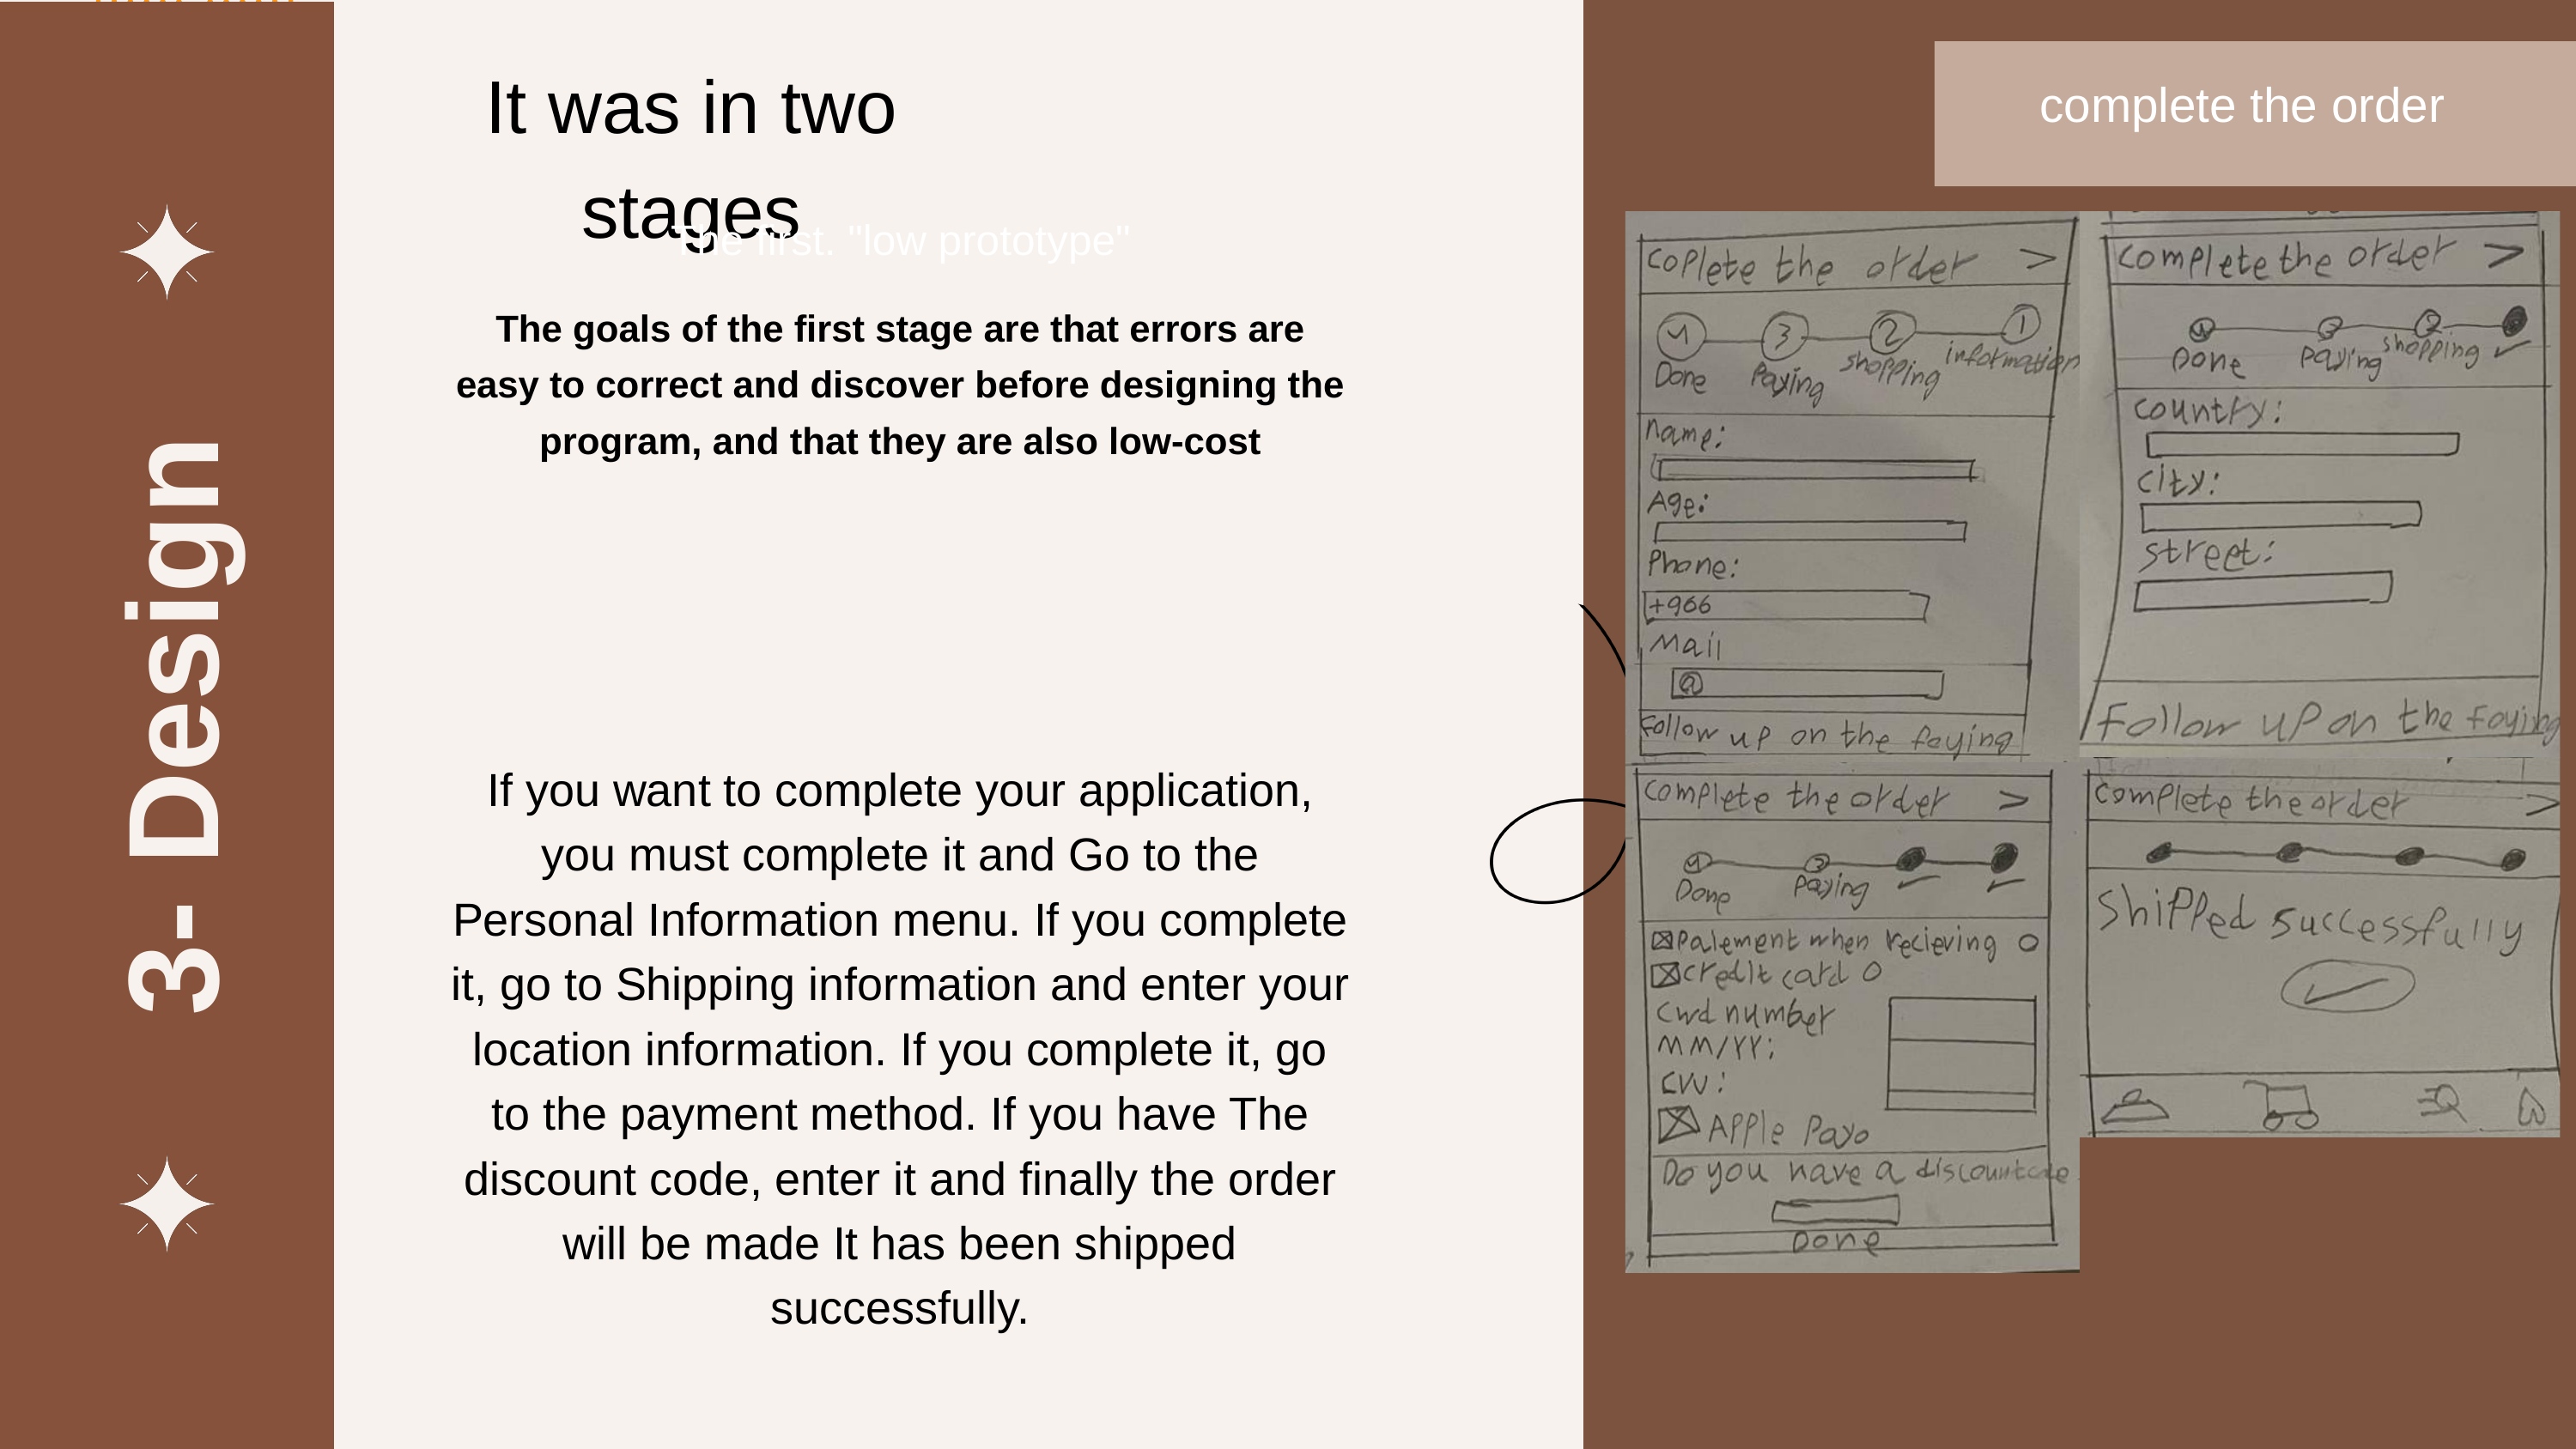

complete the order
It was in two stages

The first. "low prototype"

The goals of the first stage are that errors are easy to correct and discover before designing the program, and that they are also low-cost

3- Design

If you want to complete your application, you must complete it and Go to the Personal Information menu. If you complete it, go to Shipping information and enter your location information. If you complete it, go to the payment method. If you have The discount code, enter it and finally the order will be made It has been shipped successfully.